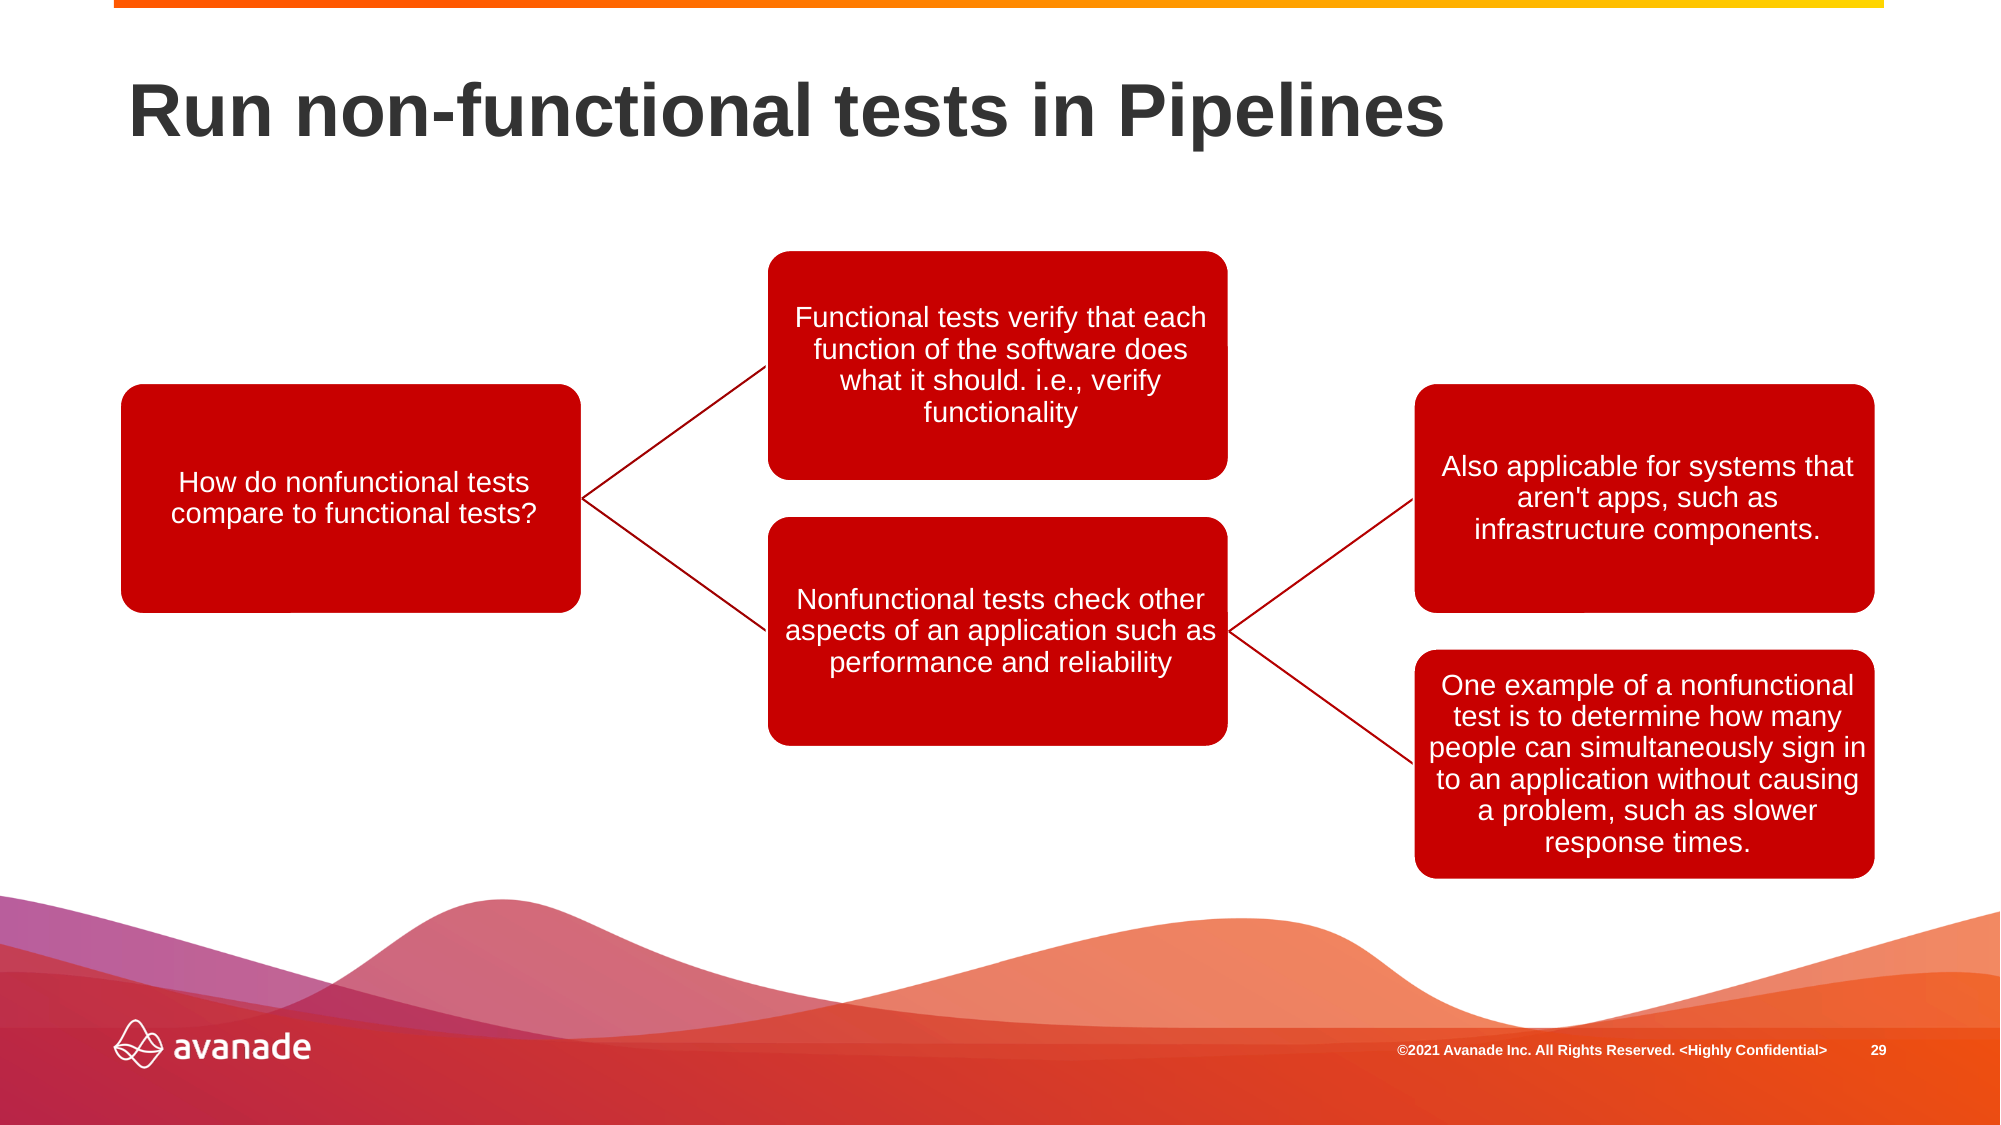

# Run non-functional tests in Pipelines
How do nonfunctional tests compare to functional tests?

Functional tests verify that each function of the software does what it should. i.e., verify functionality

Nonfunctional tests check other aspects of an application such as performance and reliability

Also applicable for systems that aren't apps, such as infrastructure components.

One example of a nonfunctional test is to determine how many people can simultaneously sign in to an application without causing a problem, such as slower response times.